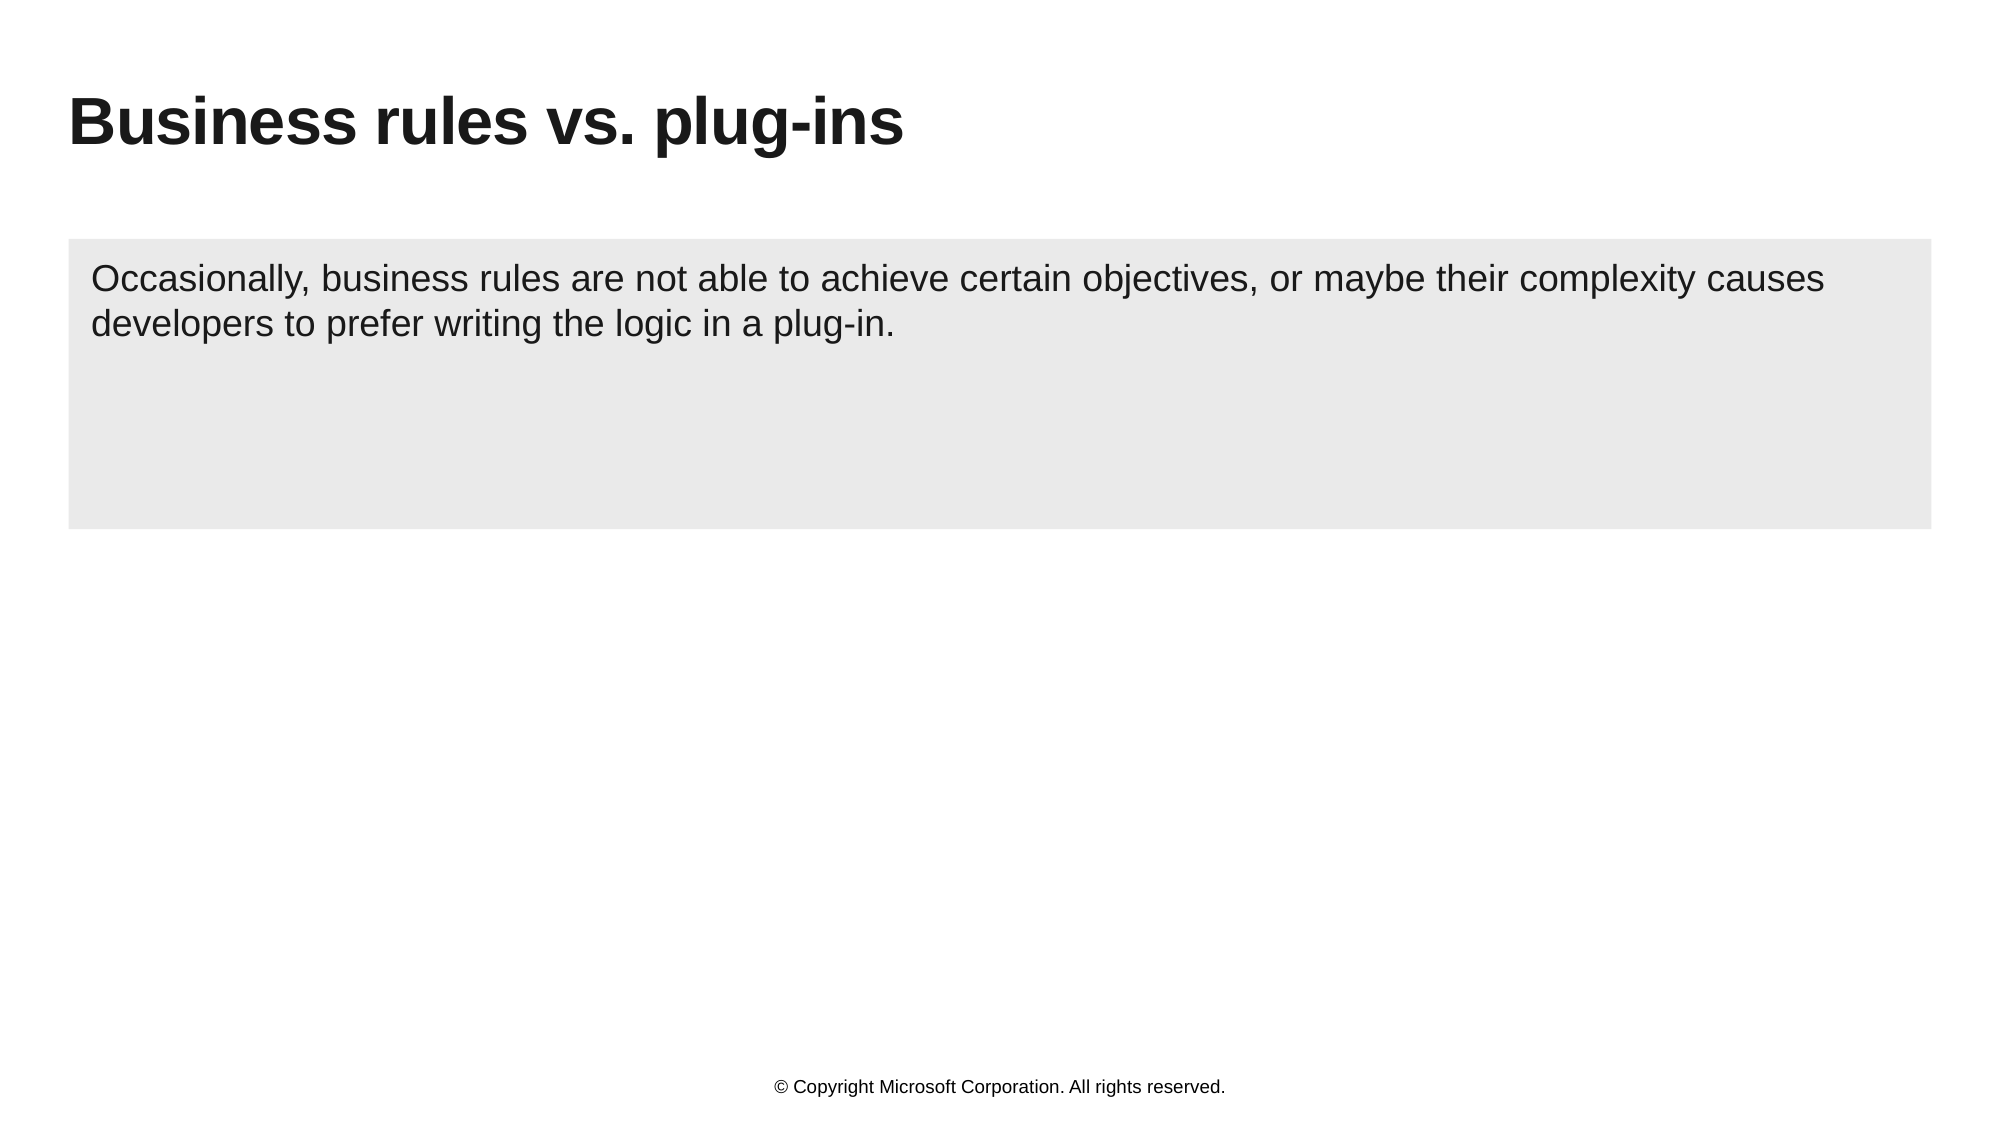

# Business rules vs. plug-ins
Occasionally, business rules are not able to achieve certain objectives, or maybe their complexity causes developers to prefer writing the logic in a plug-in.